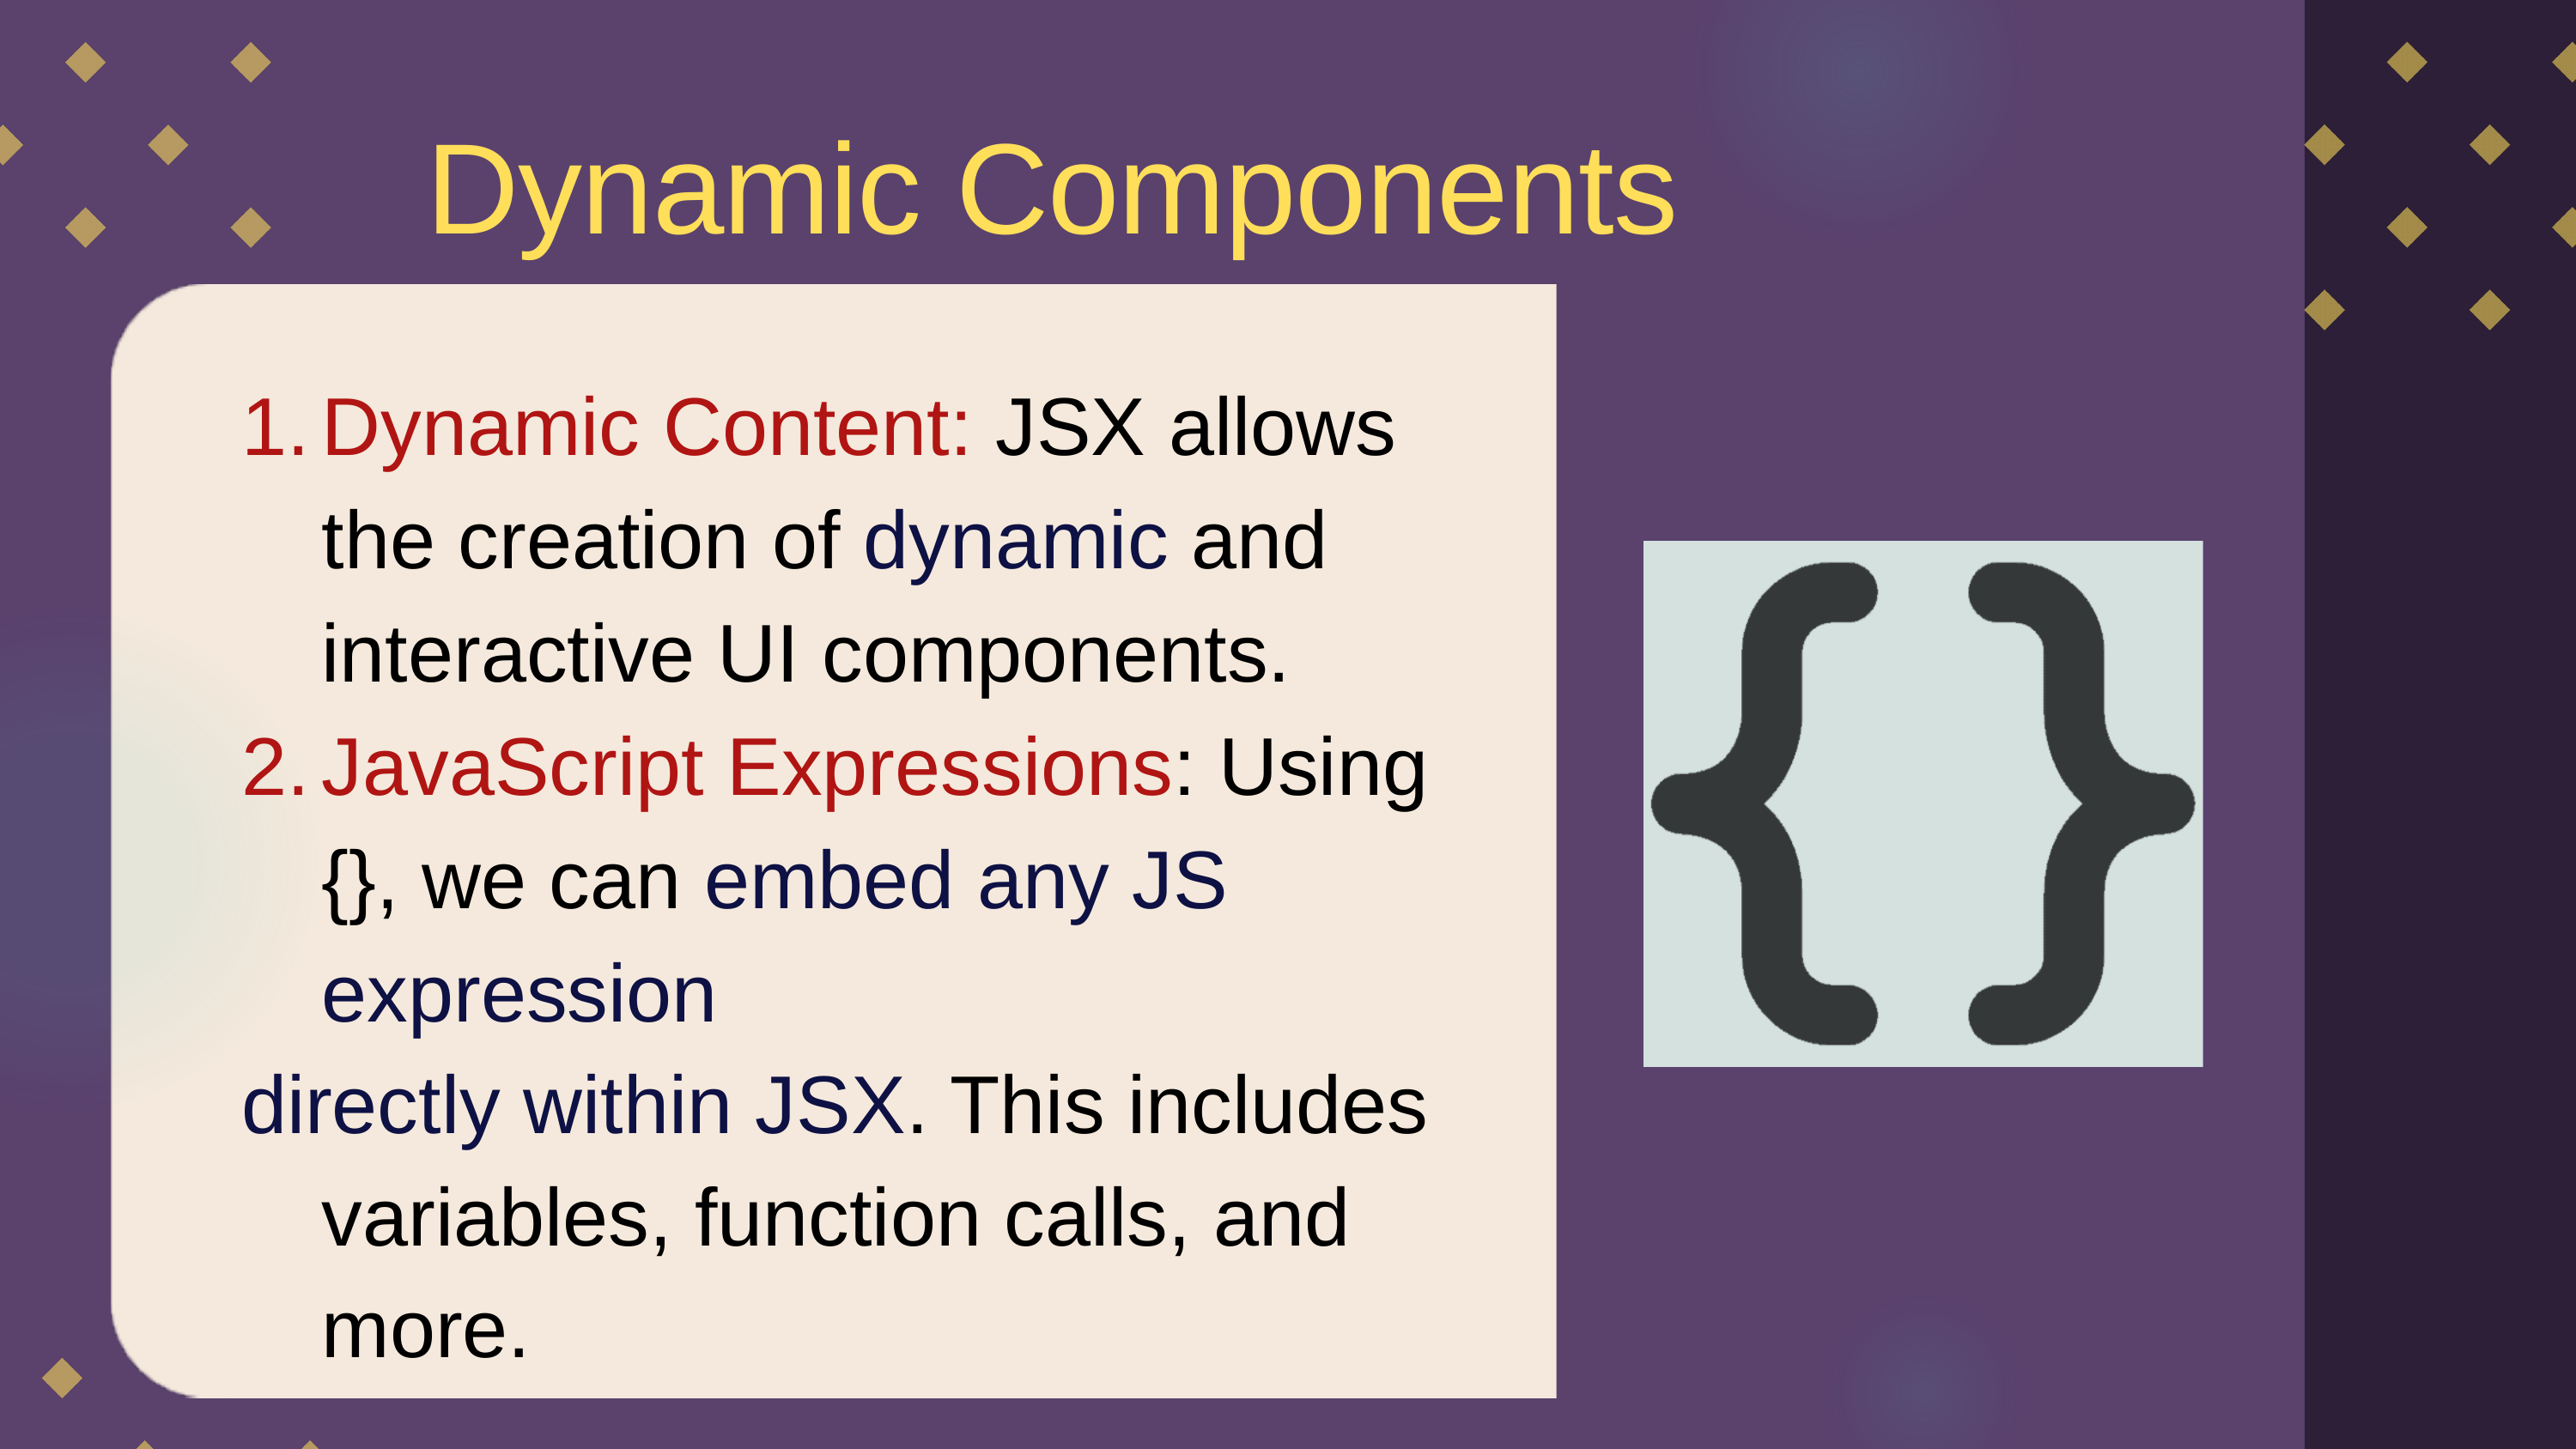

Dynamic Components

Dynamic Content: JSX allows the creation of dynamic and interactive UI components.
JavaScript Expressions: Using {}, we can embed any JS expression
directly within JSX. This includes variables, function calls, and more.